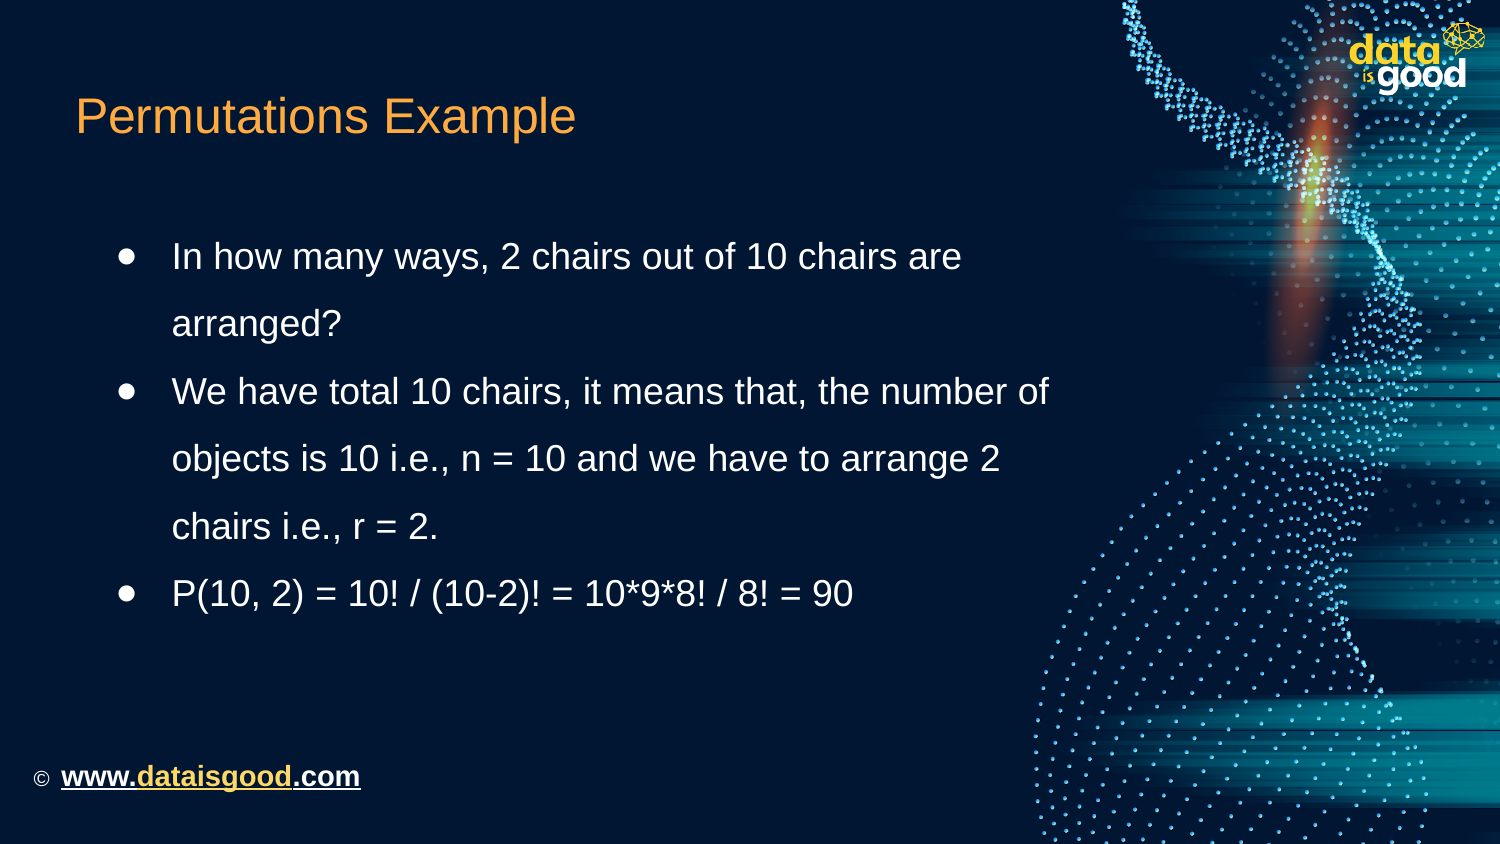

# Permutations Example
In how many ways, 2 chairs out of 10 chairs are arranged?
We have total 10 chairs, it means that, the number of objects is 10 i.e., n = 10 and we have to arrange 2 chairs i.e., r = 2.
P(10, 2) = 10! / (10-2)! = 10*9*8! / 8! = 90